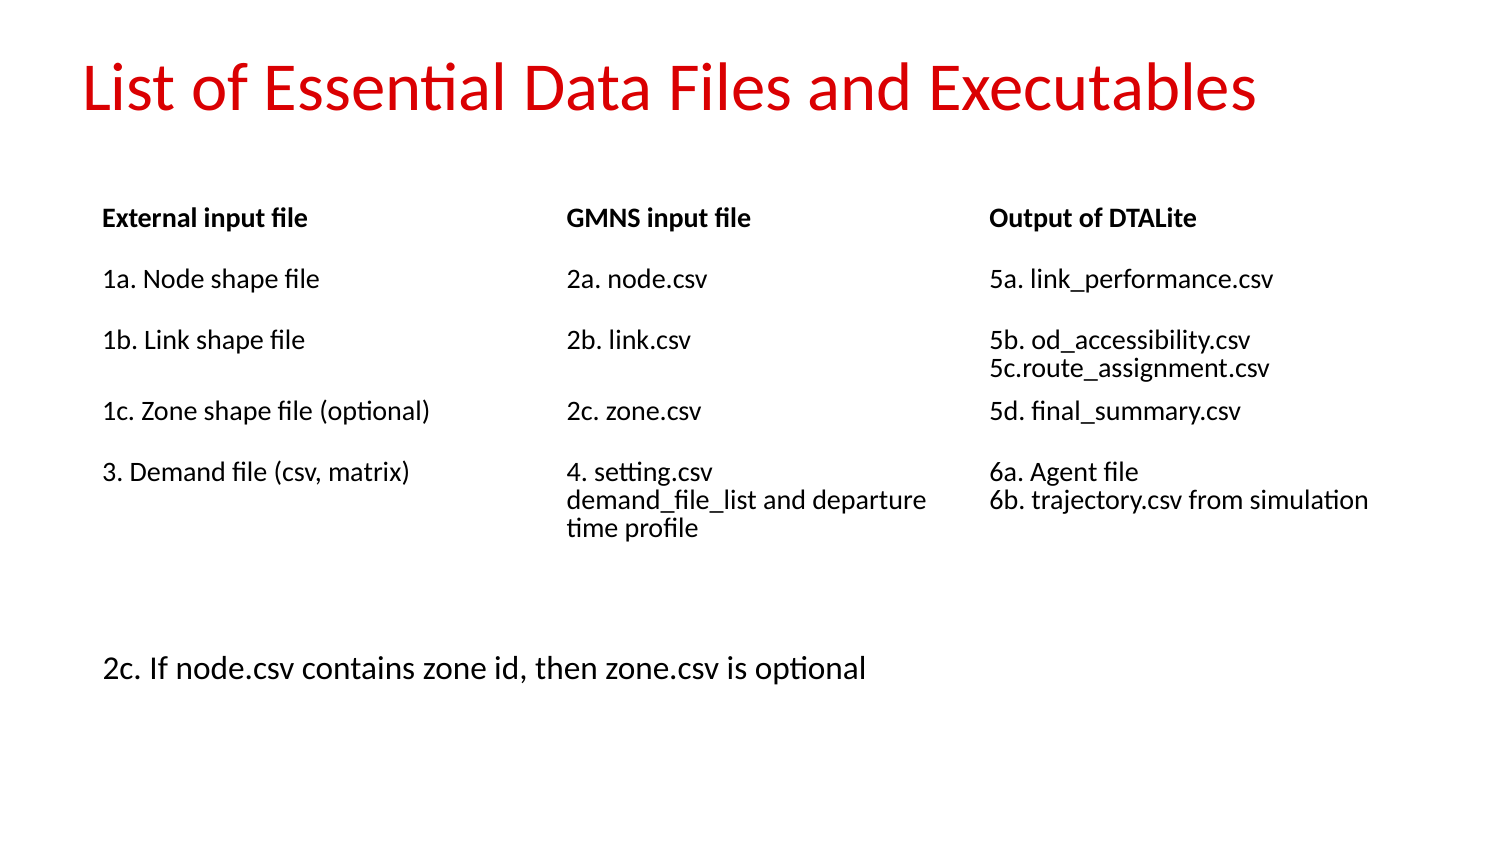

# List of Essential Data Files and Executables
| External input file | GMNS input file | Output of DTALite |
| --- | --- | --- |
| 1a. Node shape file | 2a. node.csv | 5a. link\_performance.csv |
| 1b. Link shape file | 2b. link.csv | 5b. od\_accessibility.csv 5c.route\_assignment.csv |
| 1c. Zone shape file (optional) | 2c. zone.csv | 5d. final\_summary.csv |
| 3. Demand file (csv, matrix) | 4. setting.csv demand\_file\_list and departure time profile | 6a. Agent file 6b. trajectory.csv from simulation |
2c. If node.csv contains zone id, then zone.csv is optional